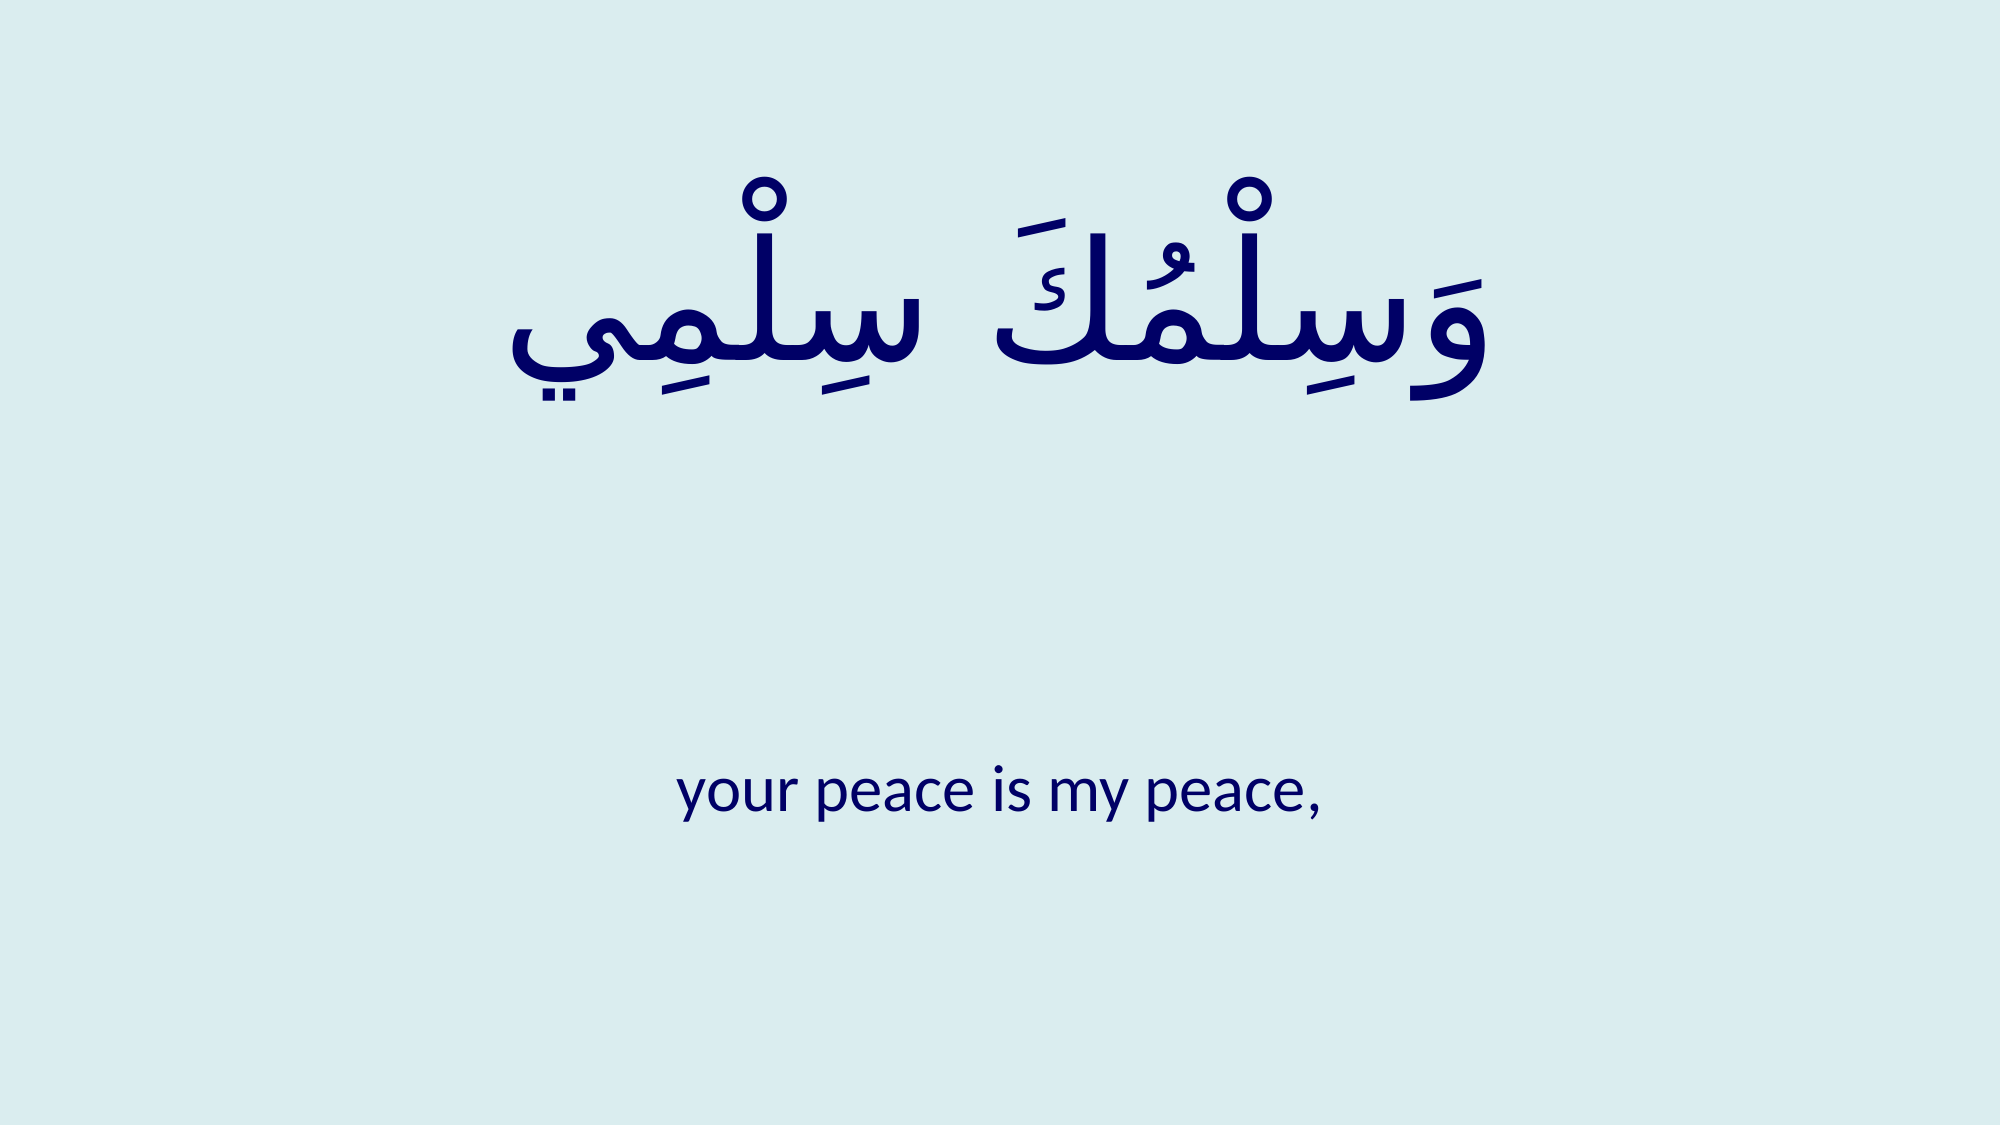

# وَسِلْمُكَ سِلْمِي
your peace is my peace,